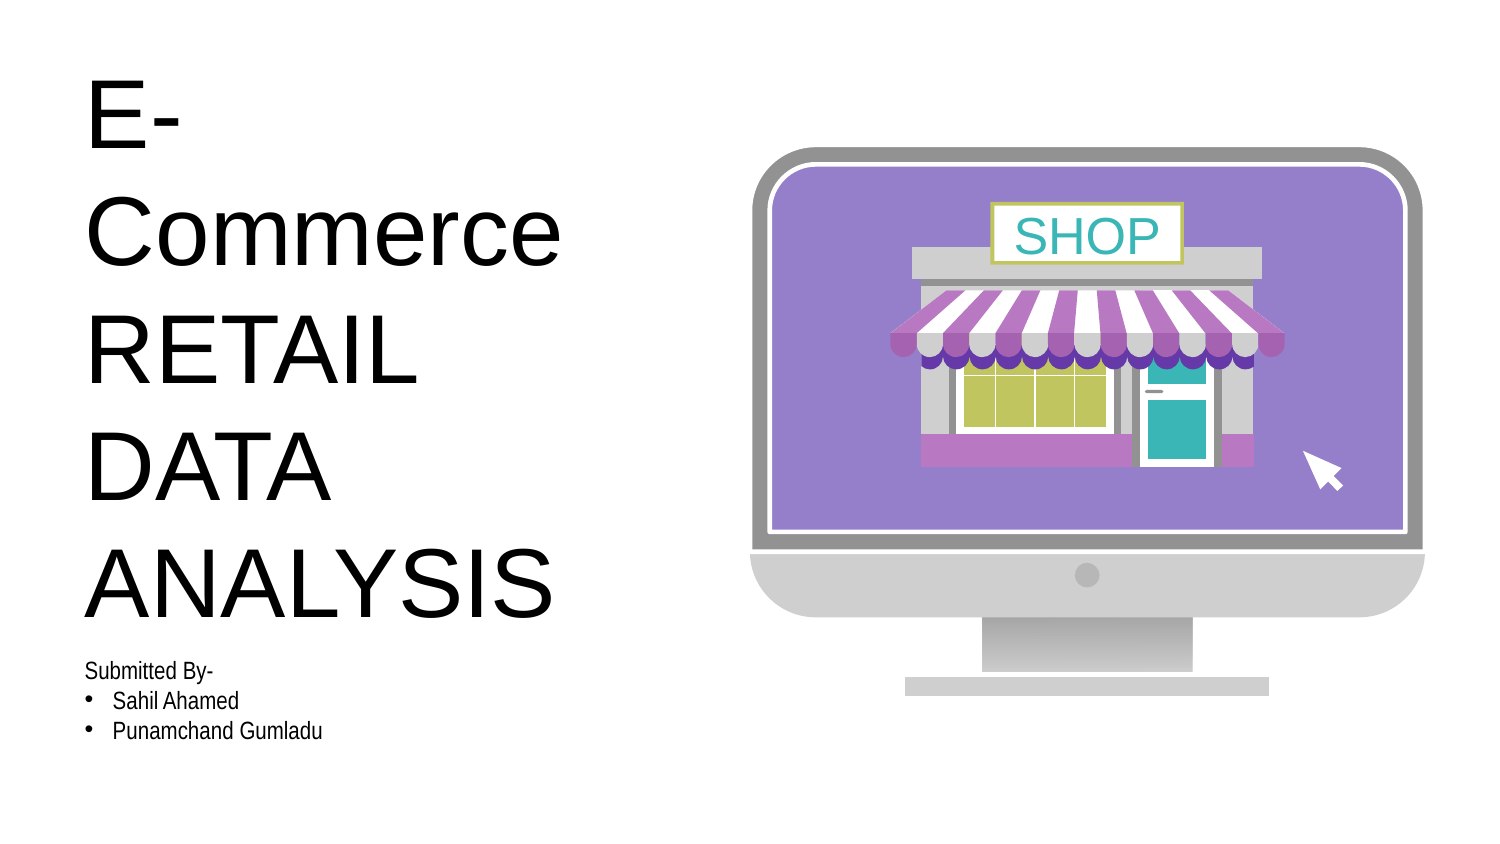

# E-Commerce RETAIL DATA ANALYSIS

SHOP

Submitted By-
Sahil Ahamed
Punamchand Gumladu